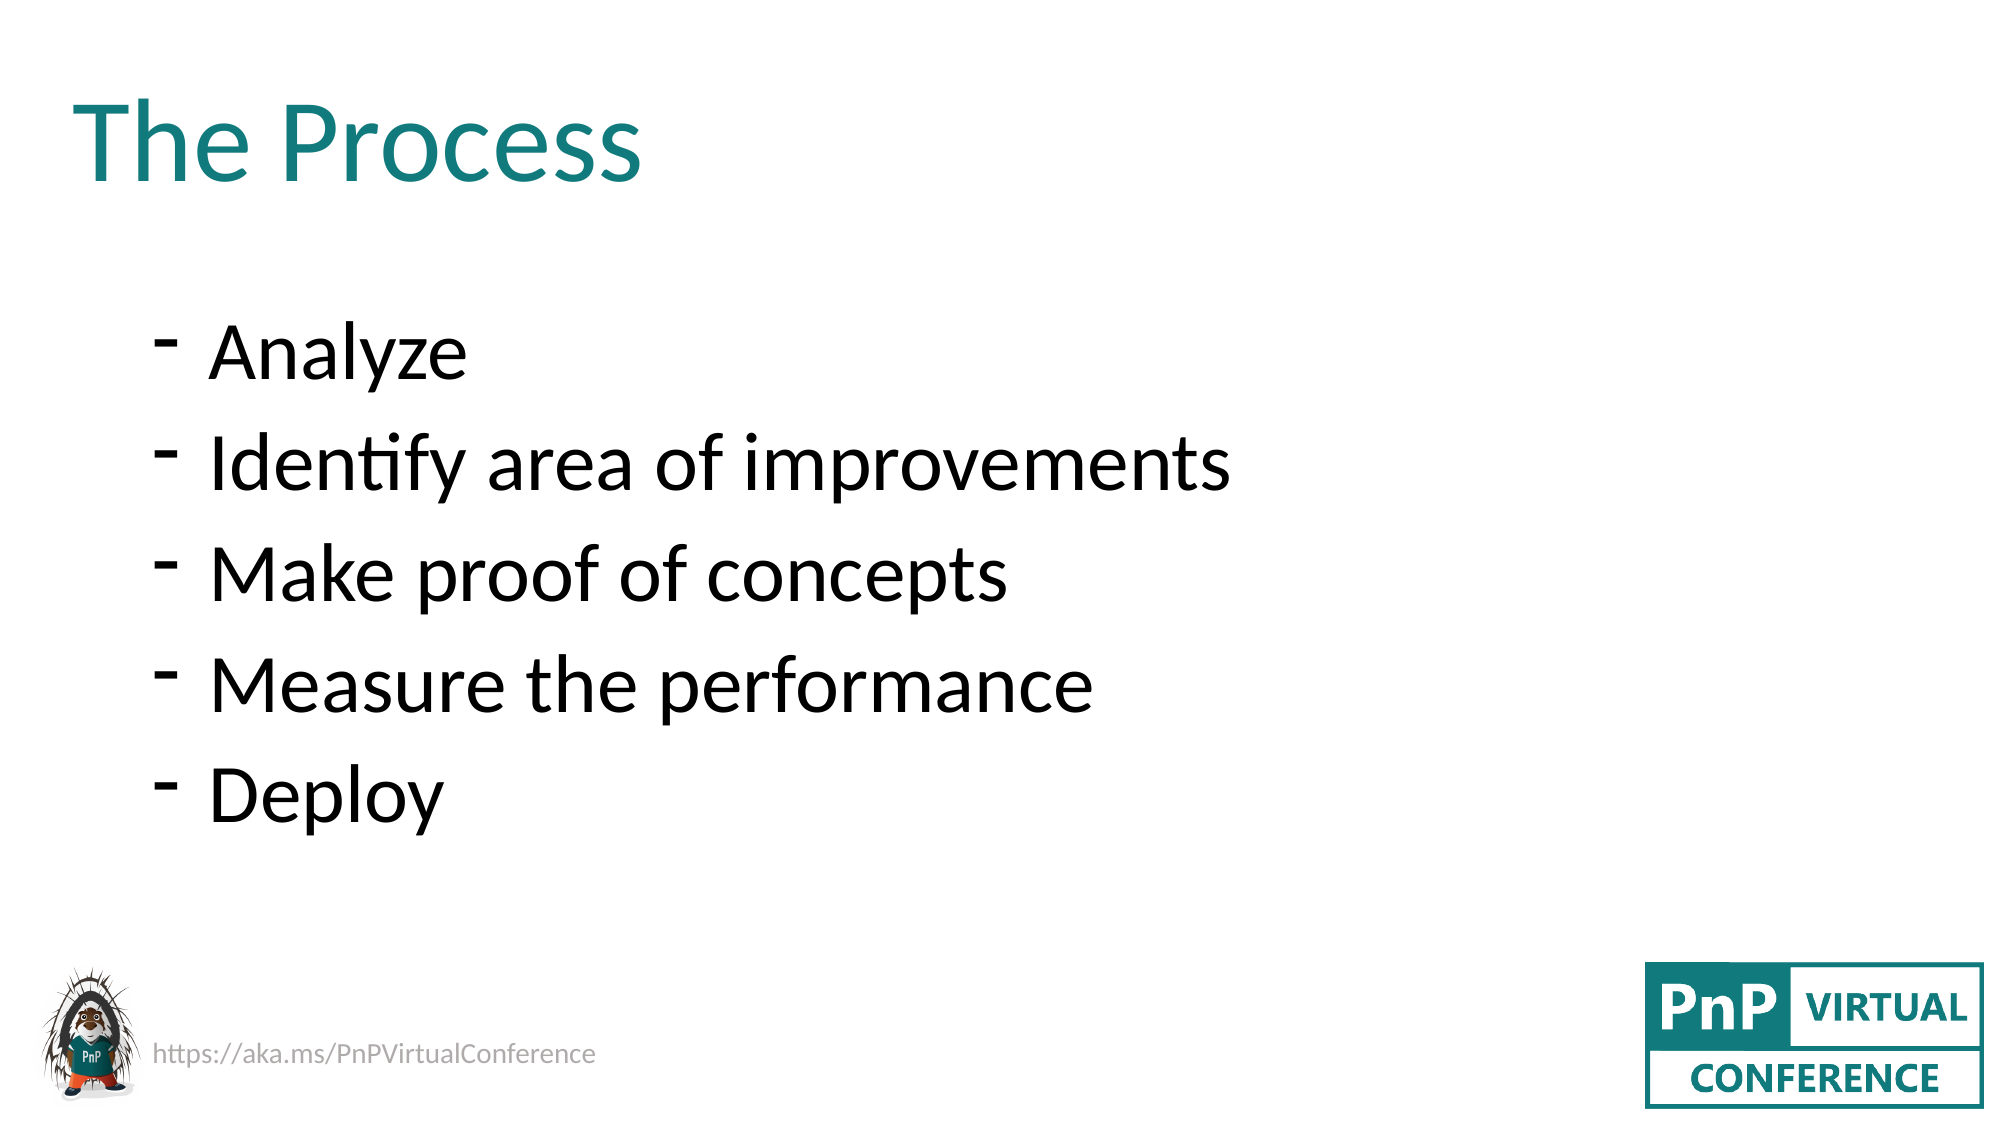

# The Process
Analyze
Identify area of improvements
Make proof of concepts
Measure the performance
Deploy